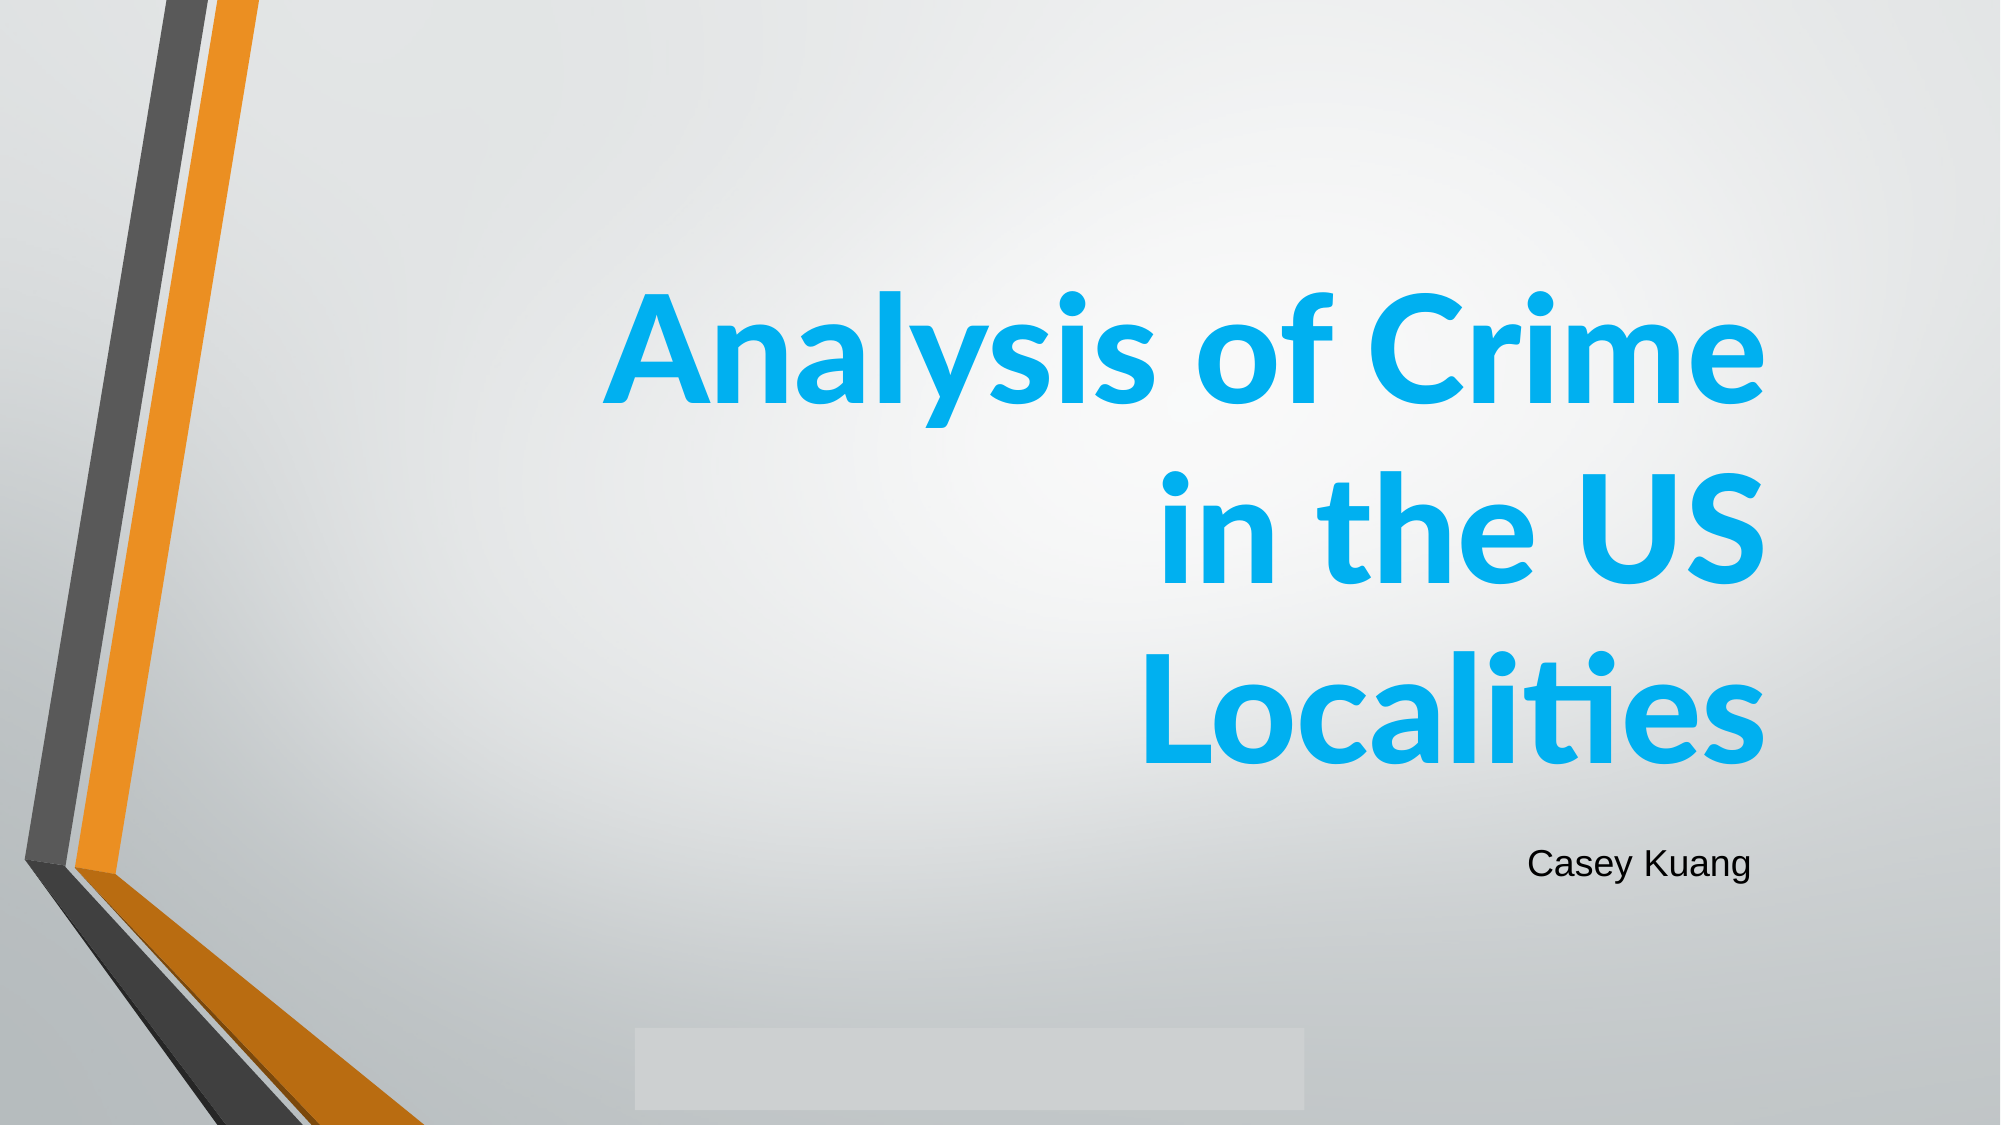

Analysis of Crime in the US Localities
Casey Kuang